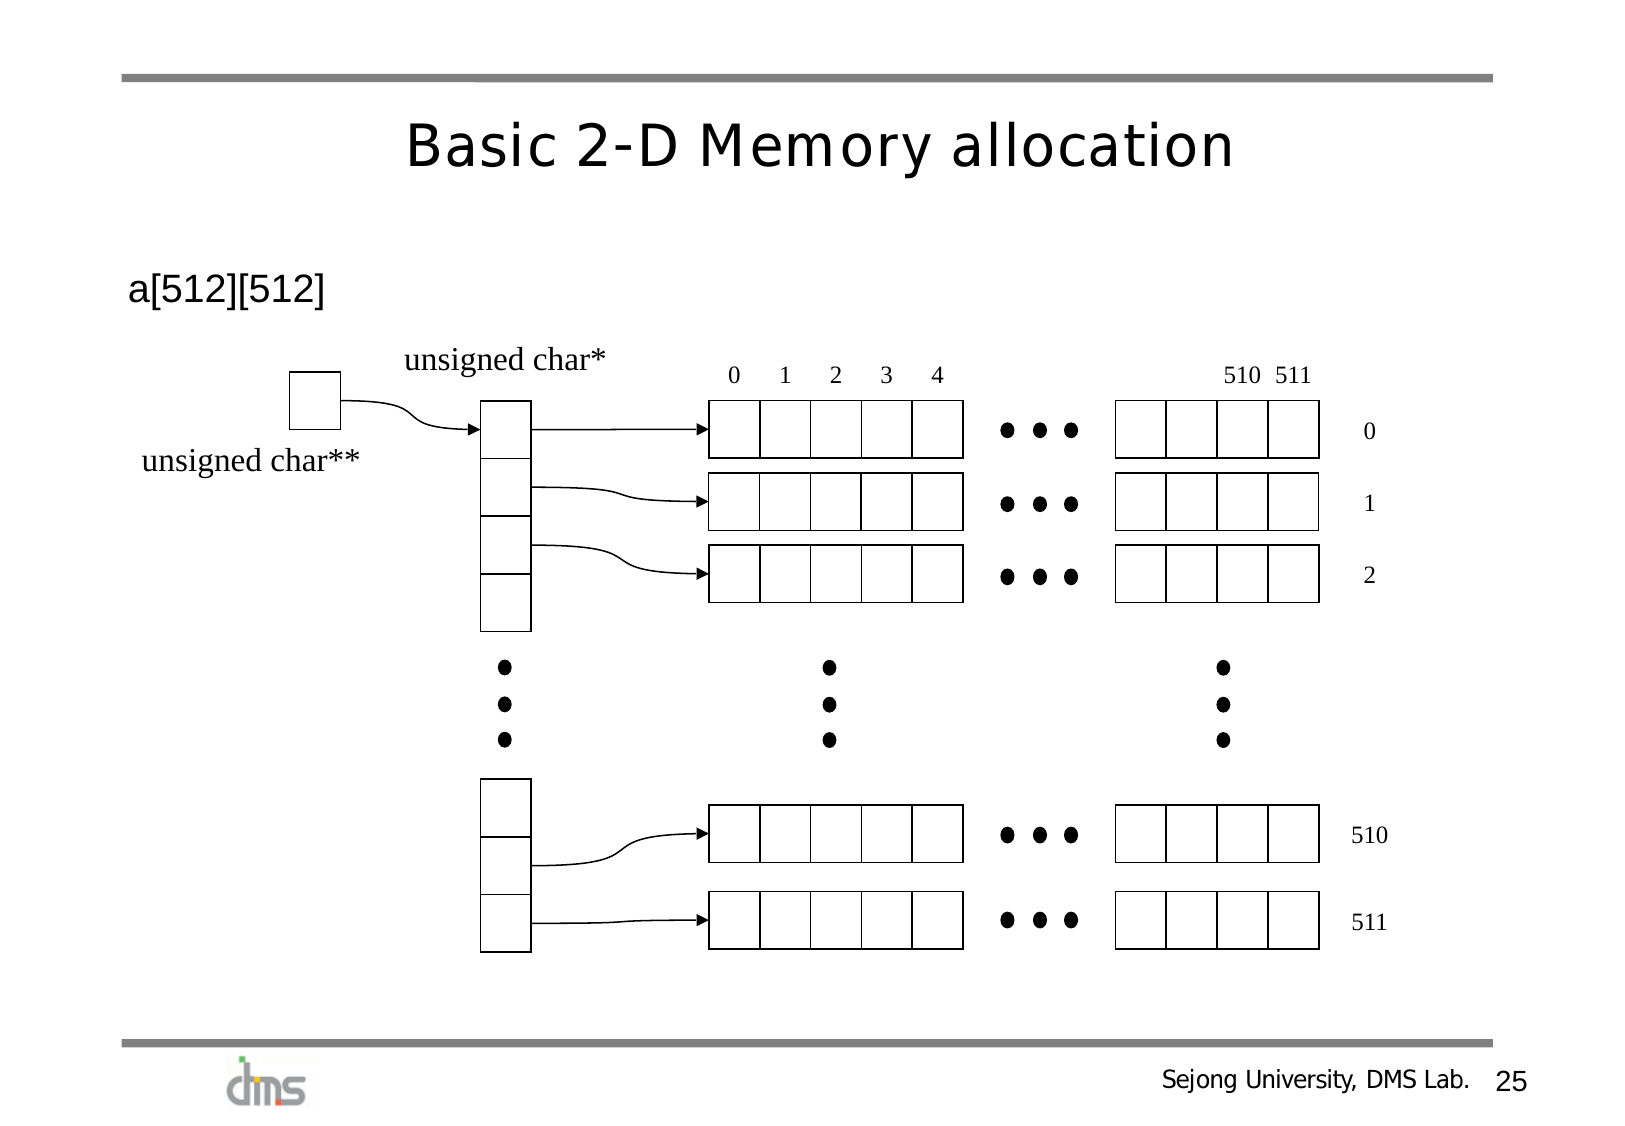

# Basic 2-D Memory allocation
a[512][512]
unsigned char*
0
1
2
3
4
510
511

0

unsigned char**

1

2

510

511

25